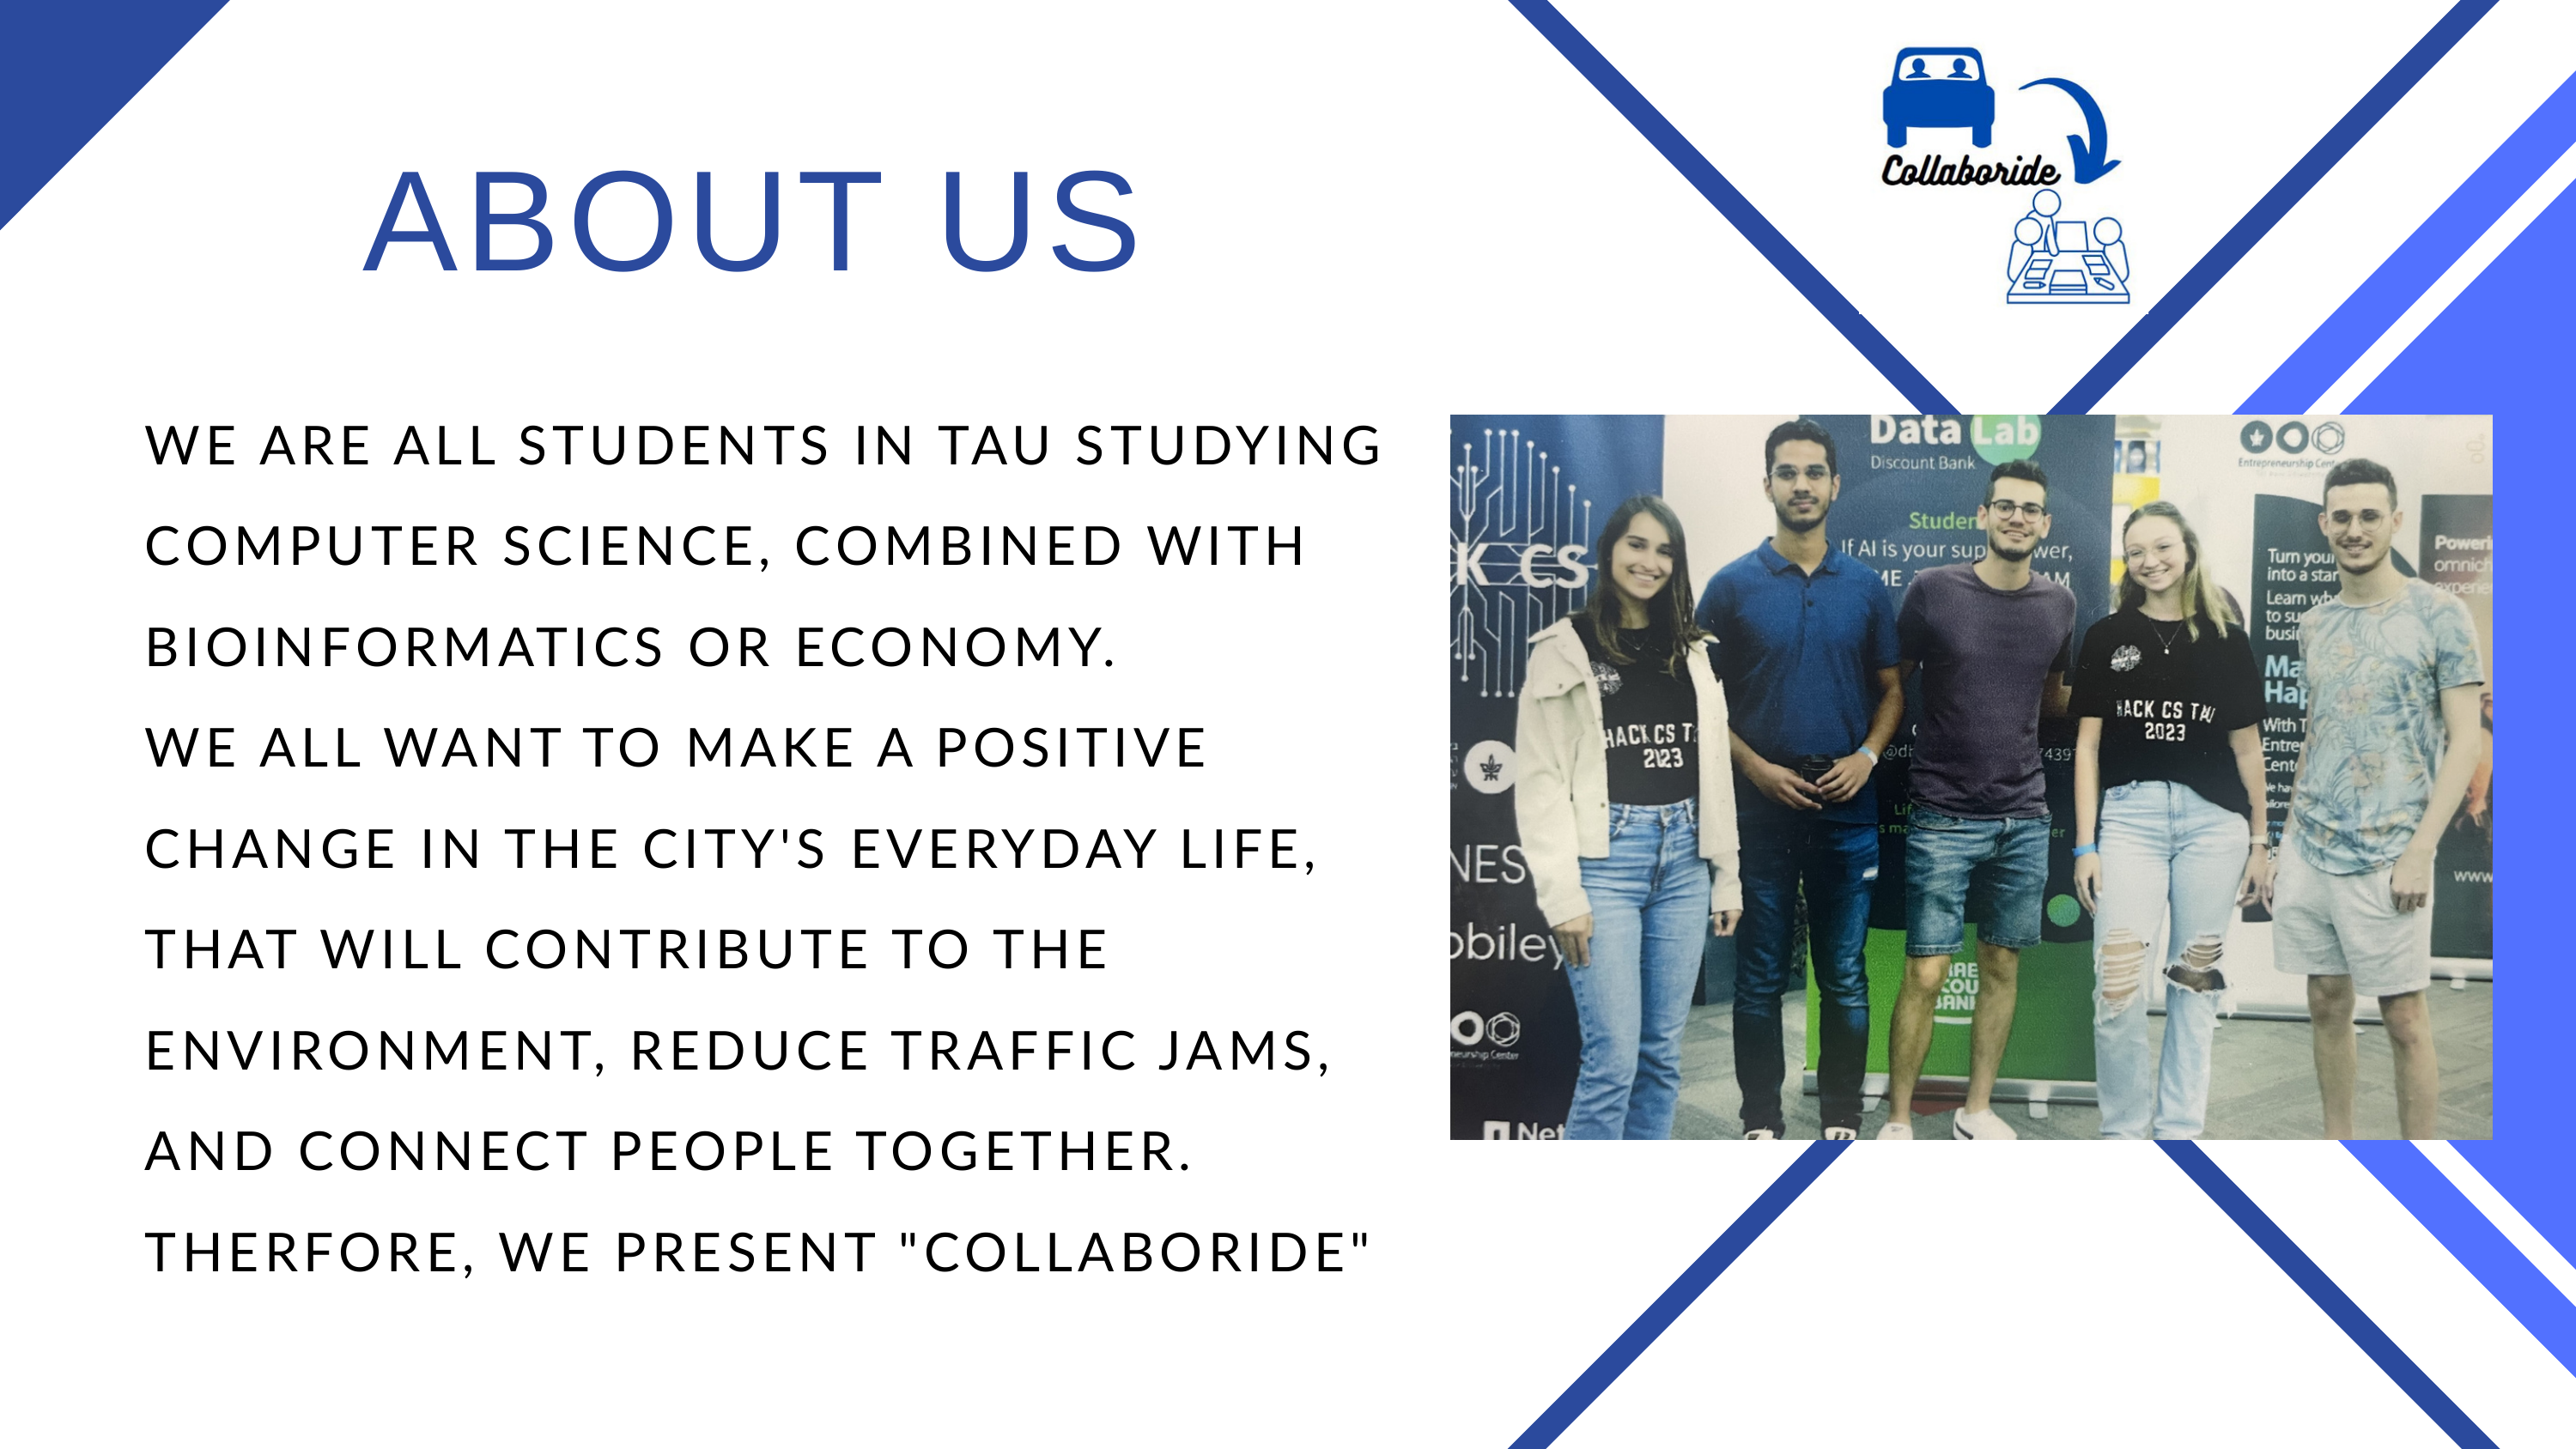

ABOUT US

WE ARE ALL STUDENTS IN TAU STUDYING COMPUTER SCIENCE, COMBINED WITH BIOINFORMATICS OR ECONOMY.
WE ALL WANT TO MAKE A POSITIVE CHANGE IN THE CITY'S EVERYDAY LIFE, THAT WILL CONTRIBUTE TO THE ENVIRONMENT, REDUCE TRAFFIC JAMS, AND CONNECT PEOPLE TOGETHER.
THERFORE, WE PRESENT "COLLABORIDE"